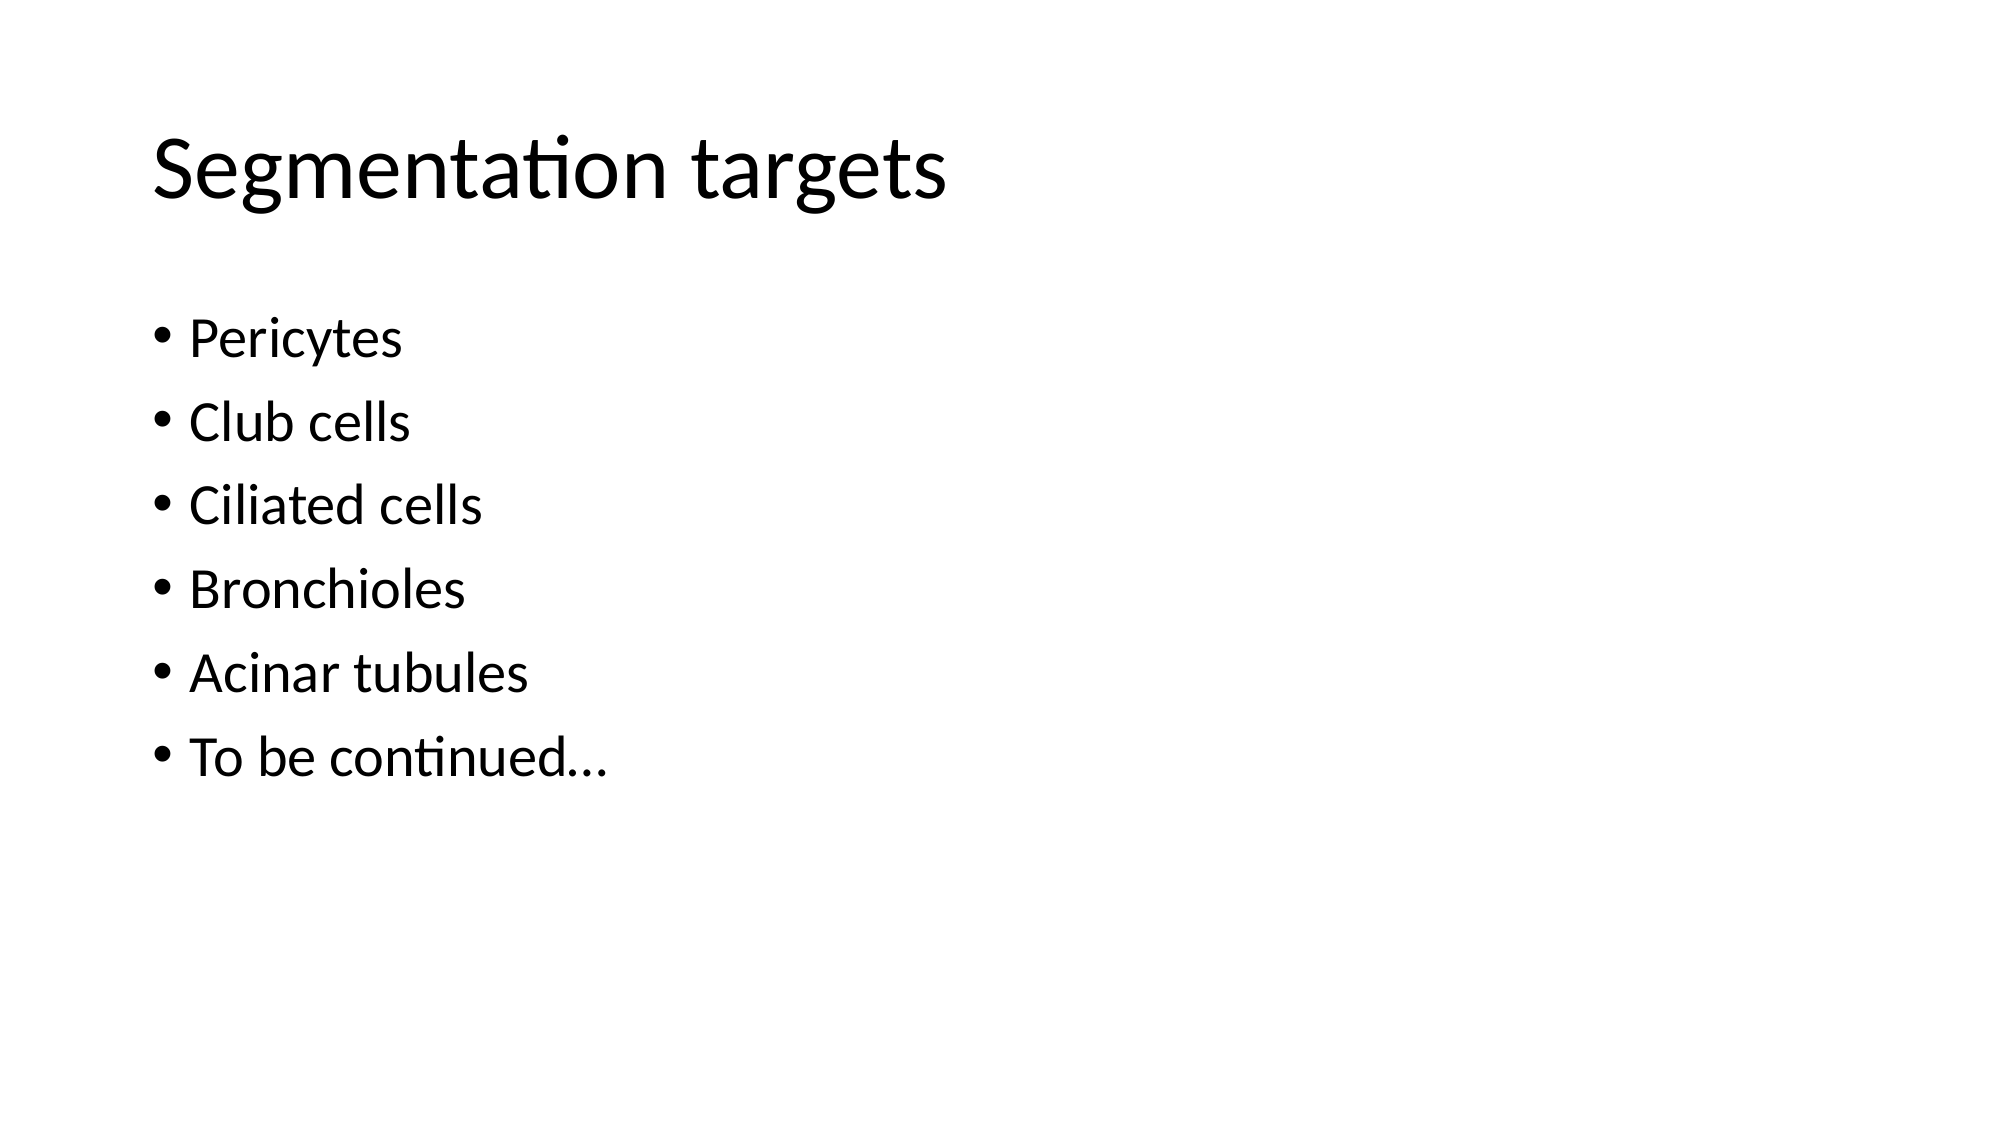

# Segmentation targets
Pericytes
Club cells
Ciliated cells
Bronchioles
Acinar tubules
To be continued…